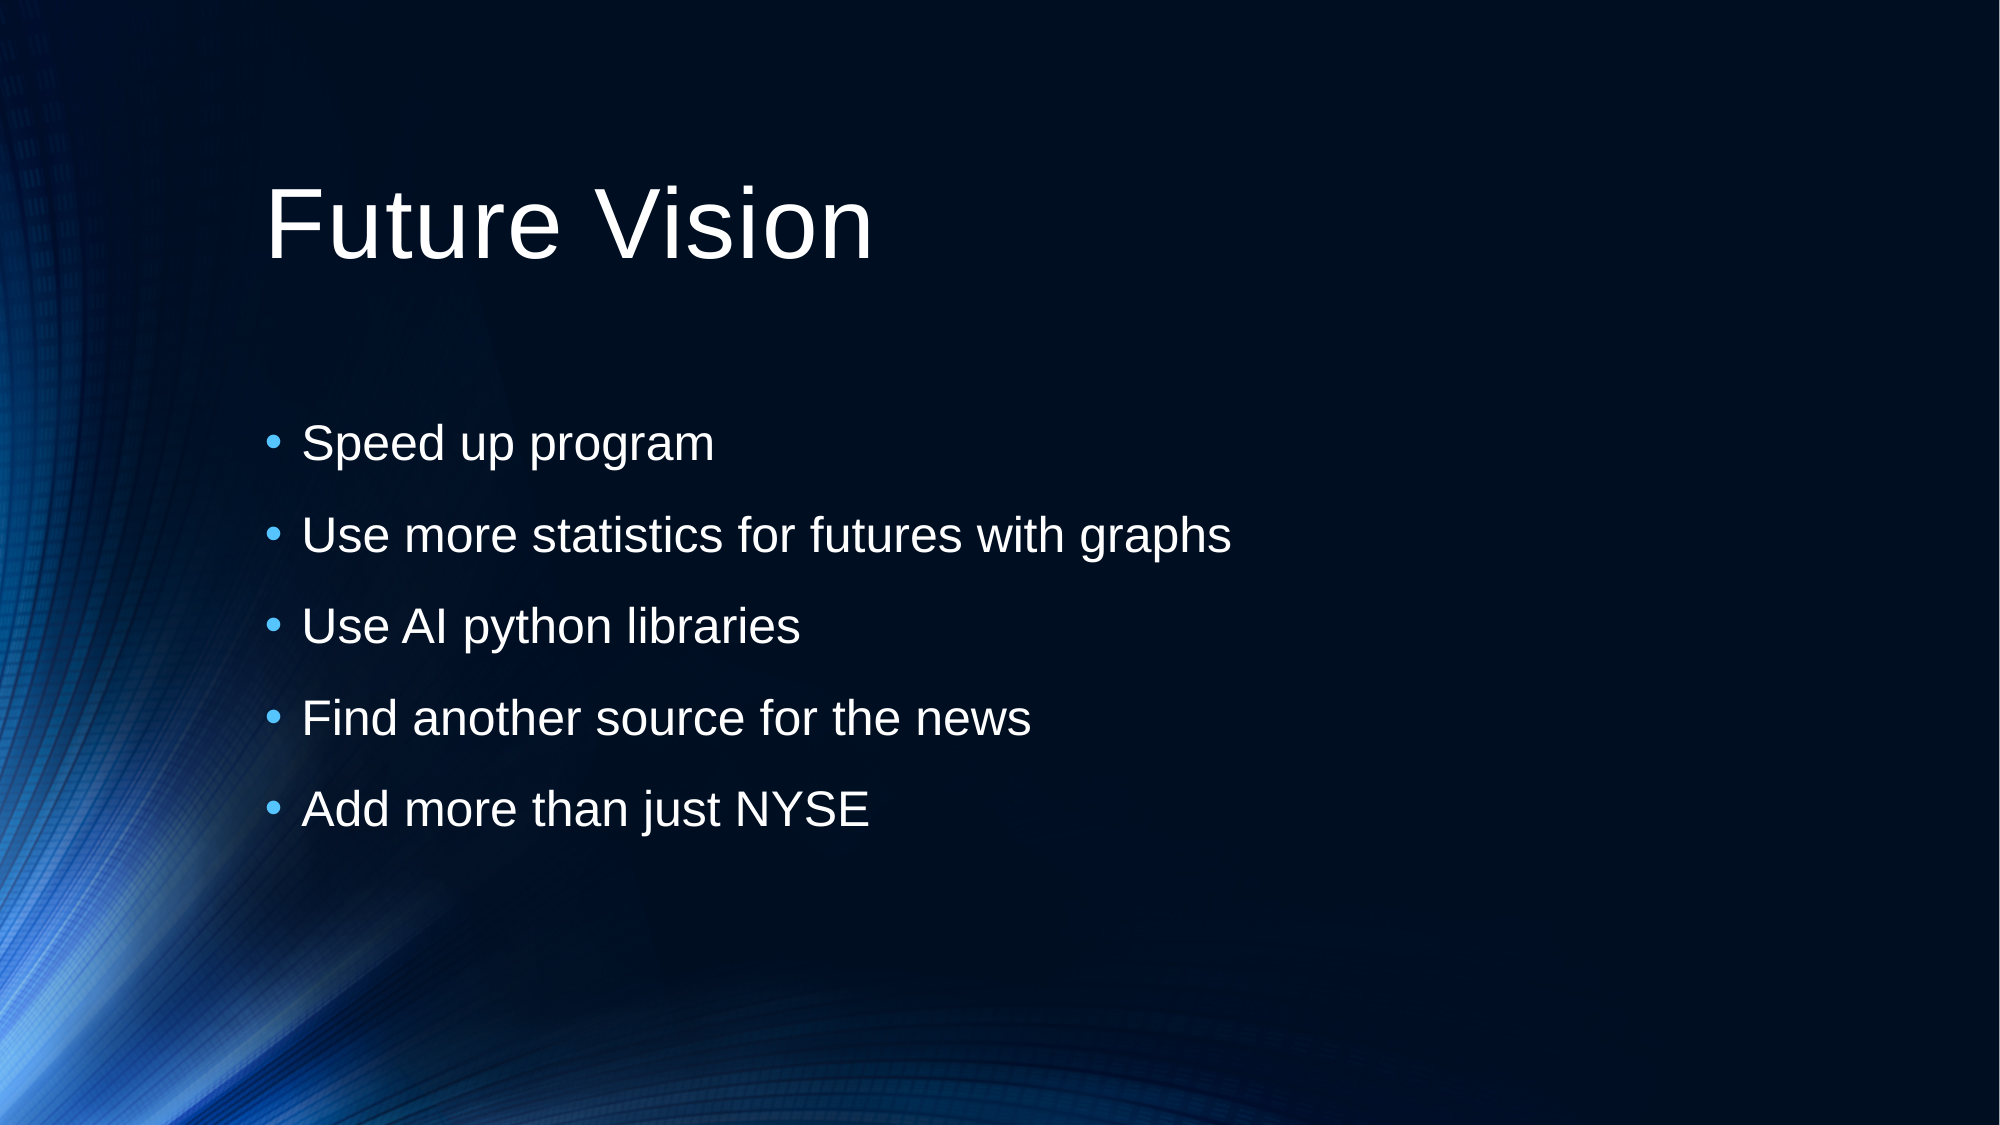

# Future Vision

Speed up program
Use more statistics for futures with graphs
Use AI python libraries
Find another source for the news
Add more than just NYSE